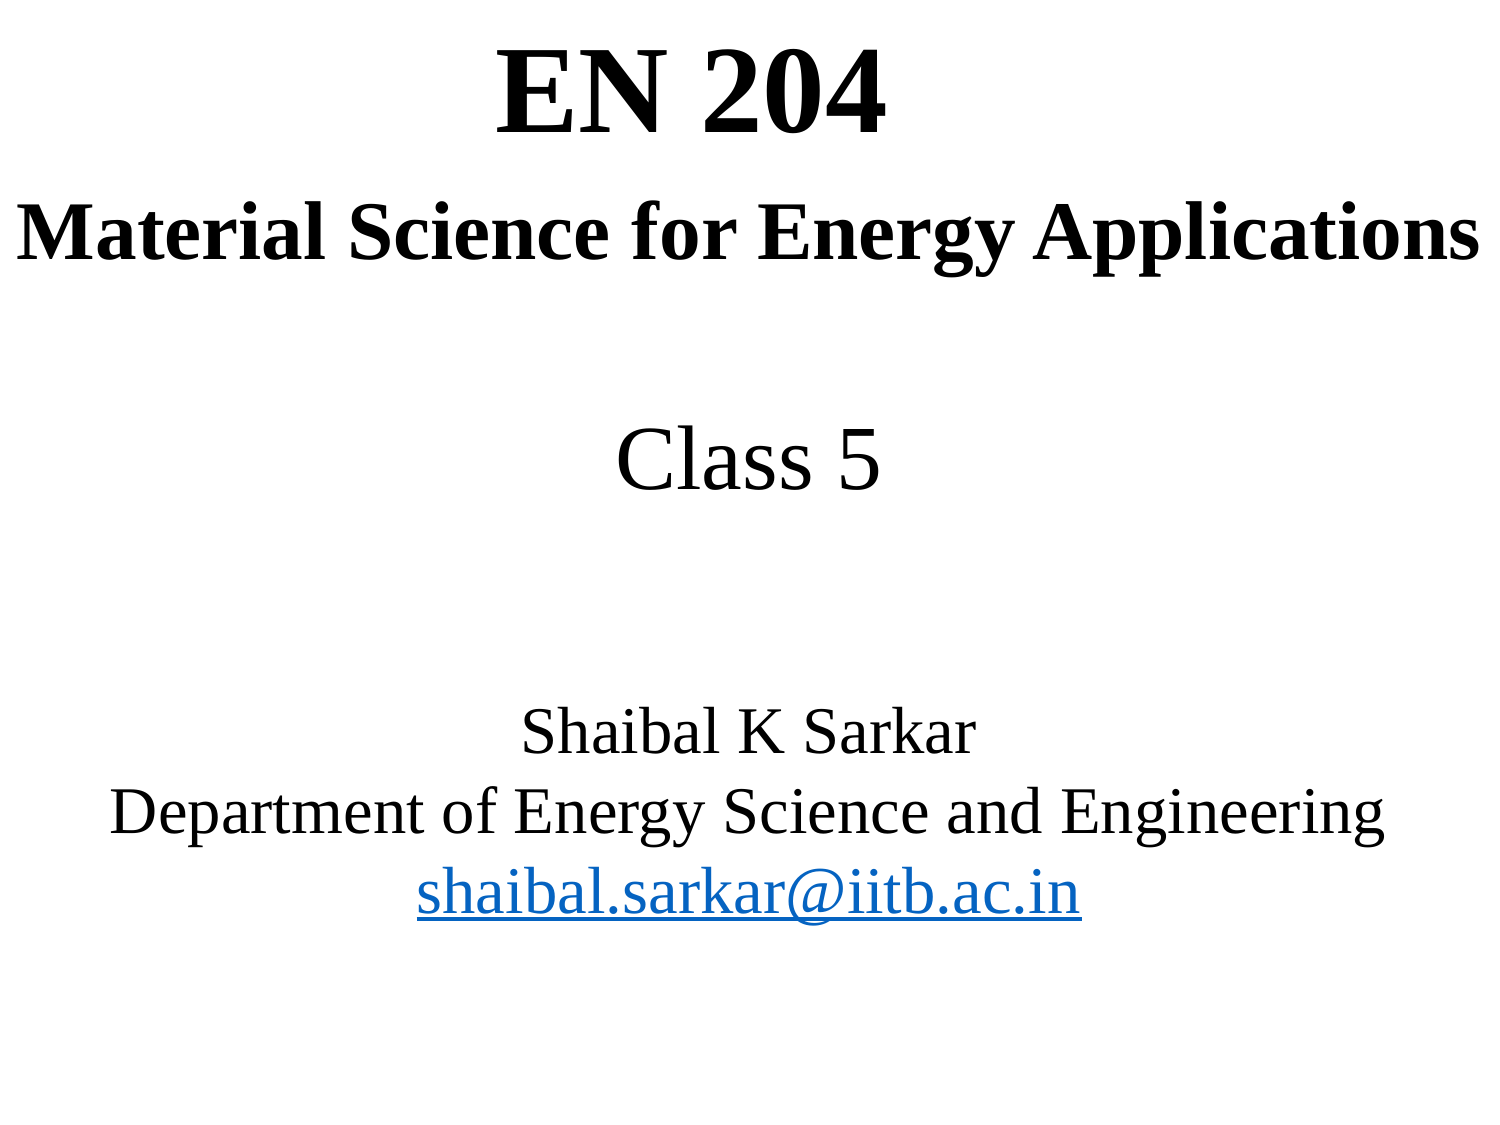

EN 204
Material Science for Energy Applications
Class 5
Shaibal K Sarkar
Department of Energy Science and Engineering
shaibal.sarkar@iitb.ac.in